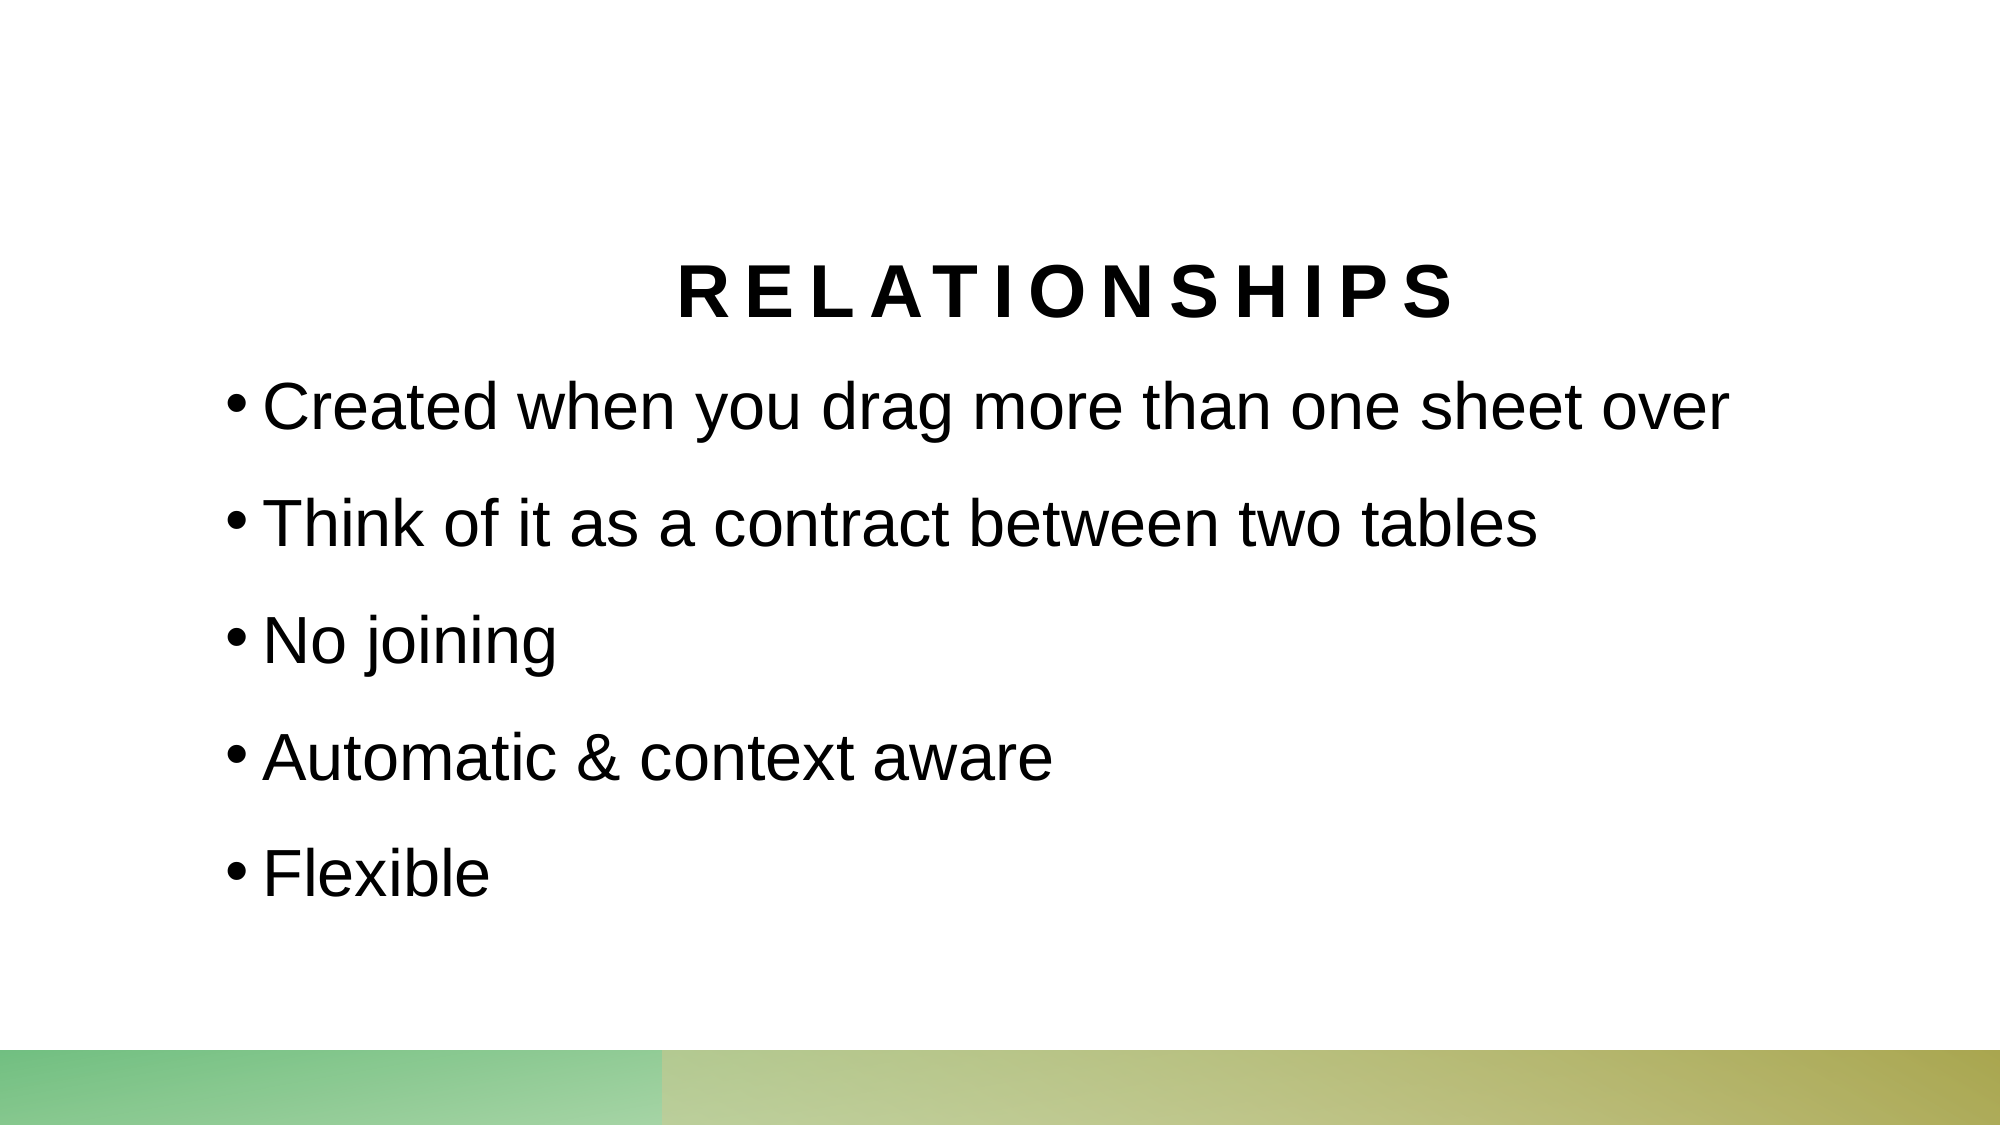

# Relationships
Created when you drag more than one sheet over
Think of it as a contract between two tables
No joining
Automatic & context aware
Flexible